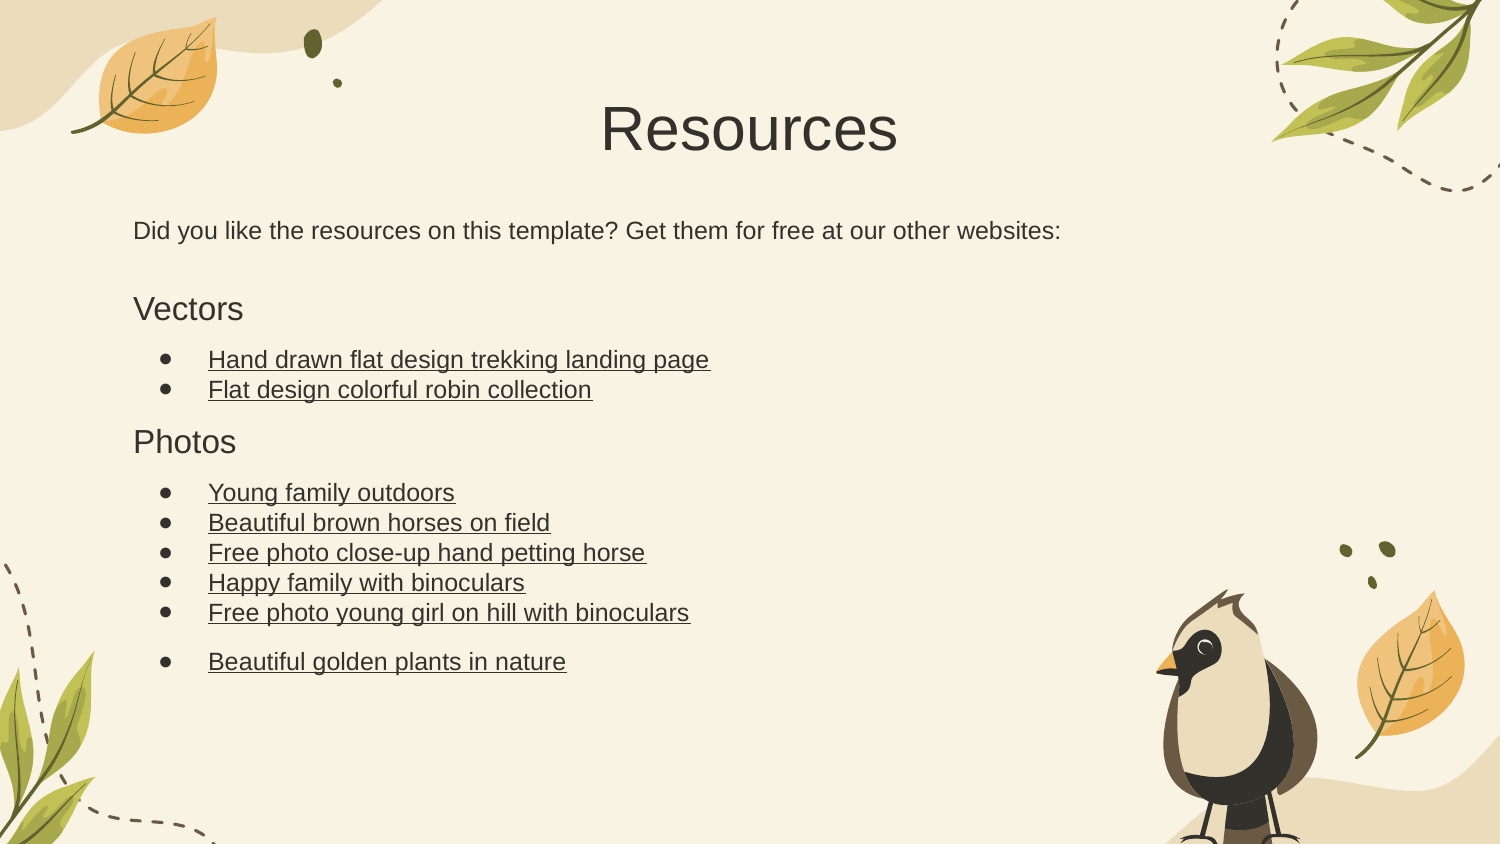

# Resources
Did you like the resources on this template? Get them for free at our other websites:

Vectors
Hand drawn flat design trekking landing page
Flat design colorful robin collection
Photos
Young family outdoors
Beautiful brown horses on field
Free photo close-up hand petting horse
Happy family with binoculars
Free photo young girl on hill with binoculars
Beautiful golden plants in nature